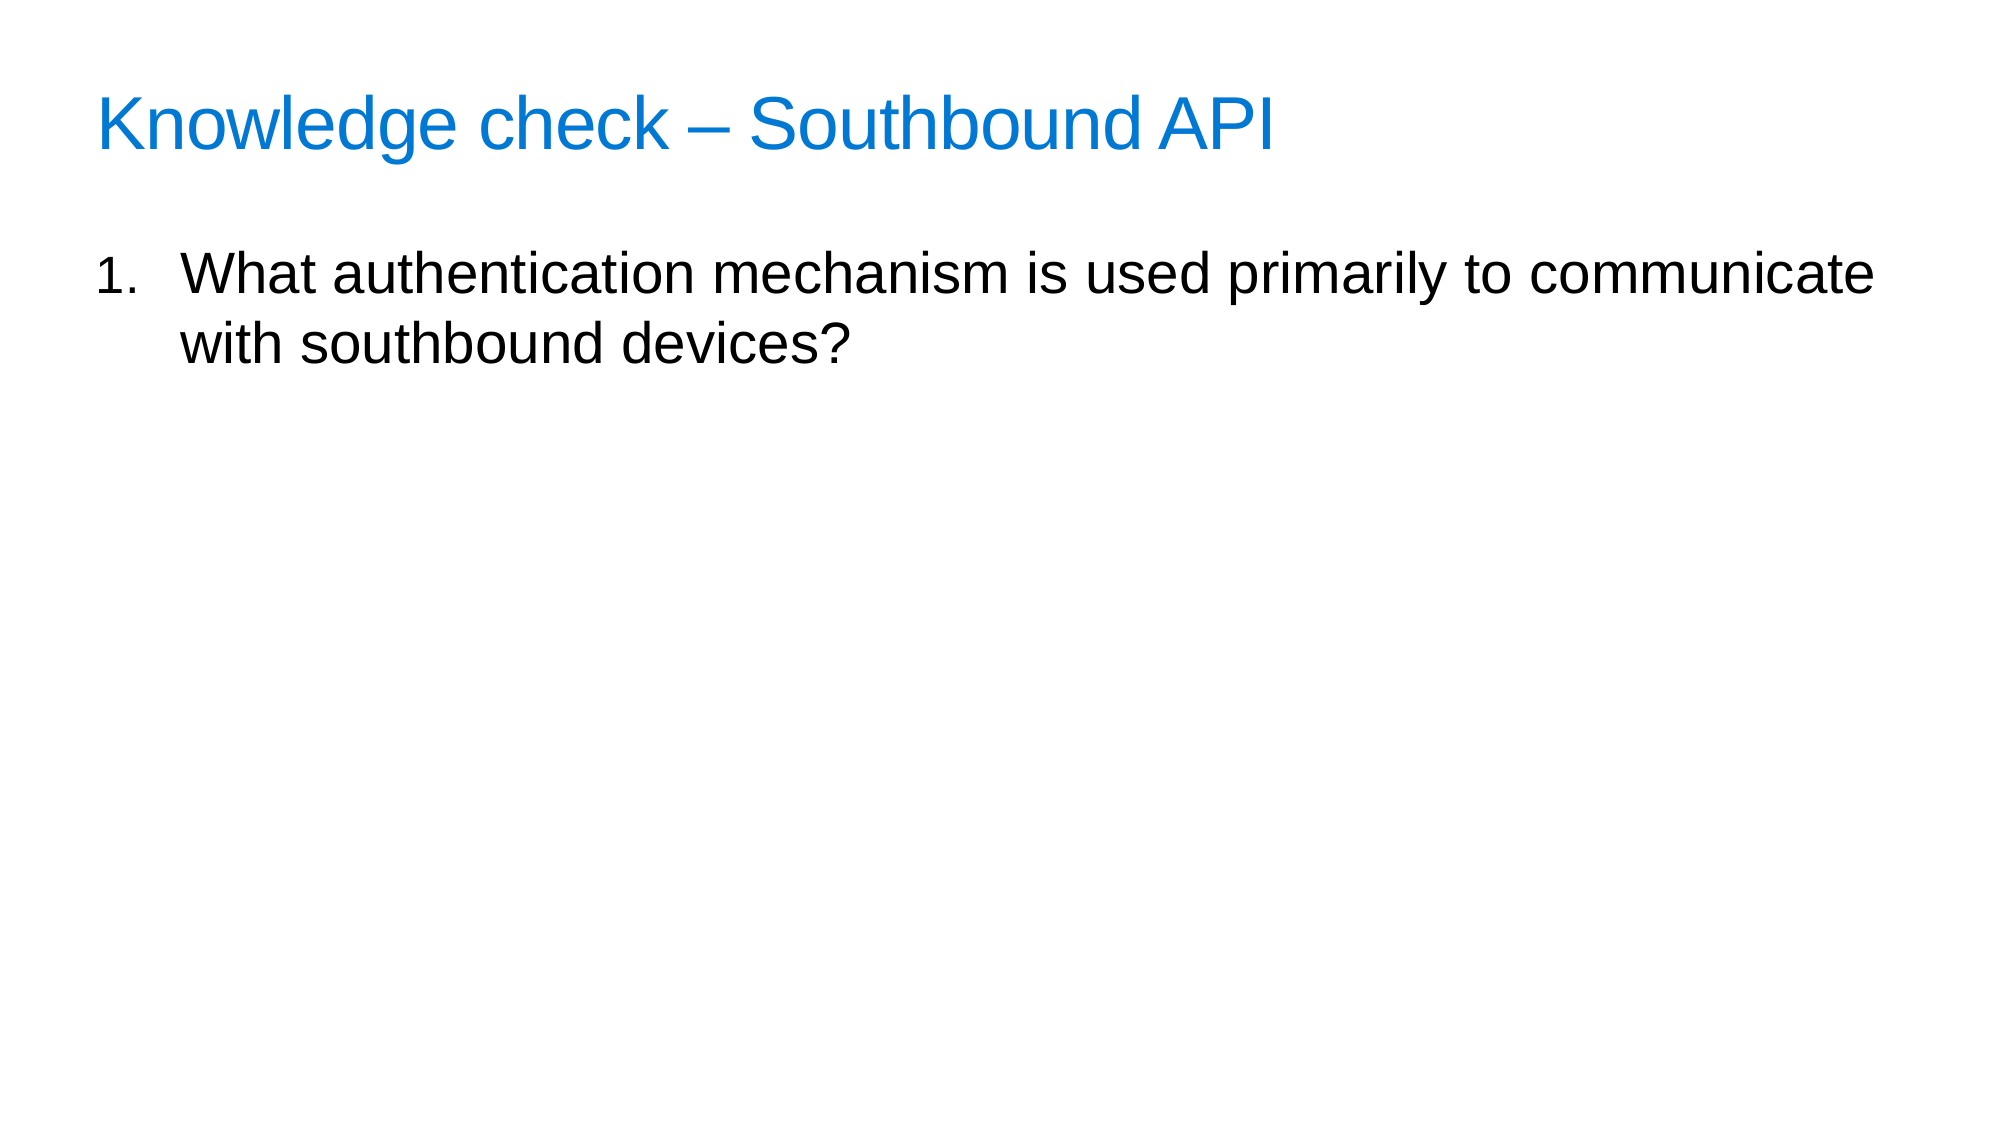

# Knowledge check – Southbound API
What authentication mechanism is used primarily to communicate with southbound devices?